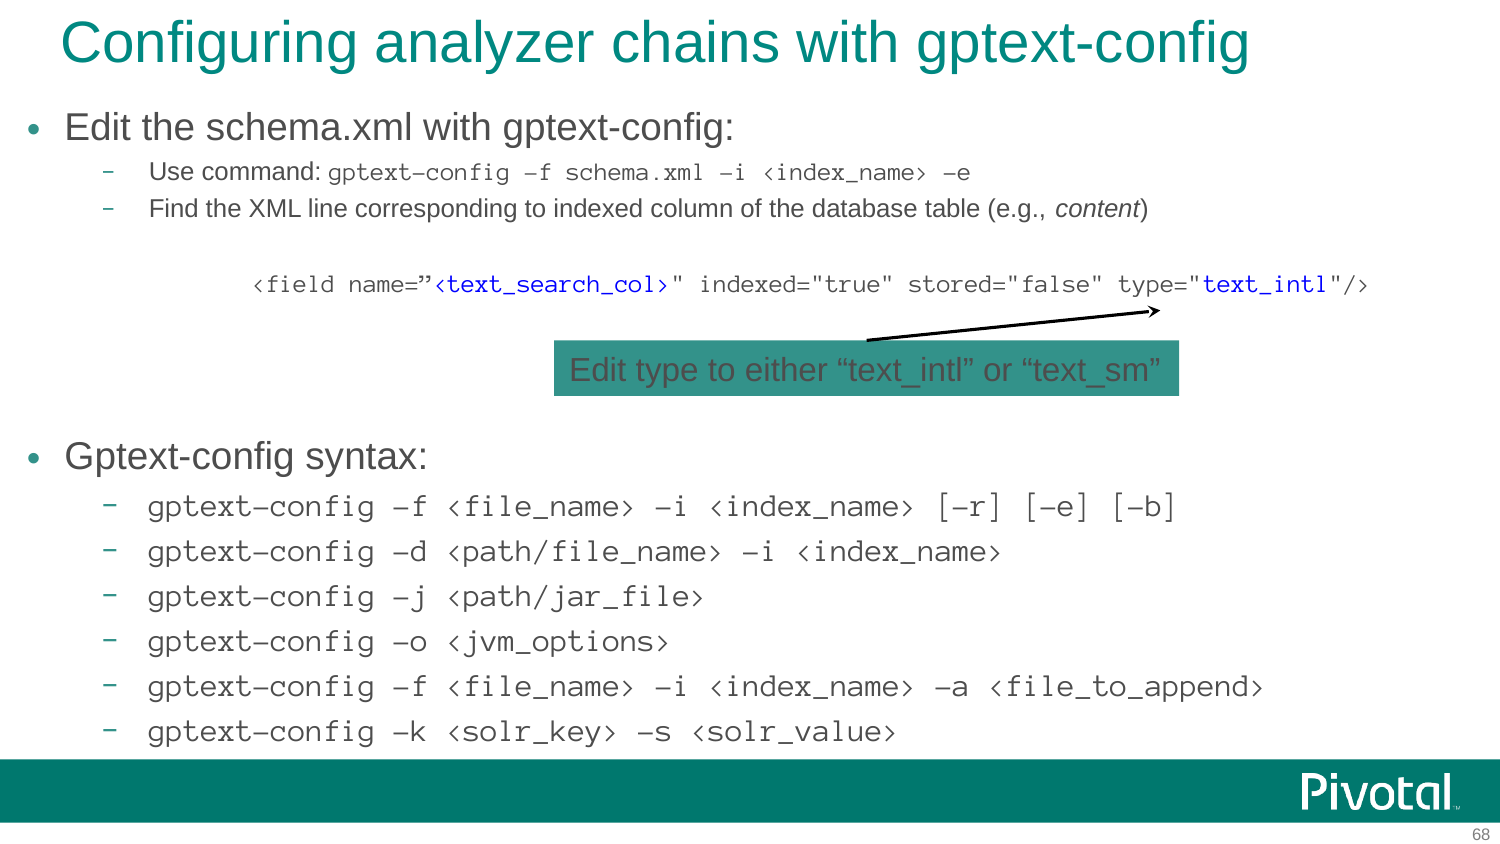

# Configuring analyzer chains with gptext-config
Edit the schema.xml with gptext-config:
Use command: gptext-config –f schema.xml –i <index_name> -e
Find the XML line corresponding to indexed column of the database table (e.g., content)

	<field name=”<text_search_col>" indexed="true" stored="false" type="text_intl"/>

Gptext-config syntax:
gptext-config -f <file_name> -i <index_name> [-r] [-e] [-b]
gptext-config -d <path/file_name> -i <index_name>
gptext-config -j <path/jar_file>
gptext-config -o <jvm_options>
gptext-config -f <file_name> -i <index_name> -a <file_to_append>
gptext-config -k <solr_key> -s <solr_value>

Edit type to either “text_intl” or “text_sm”